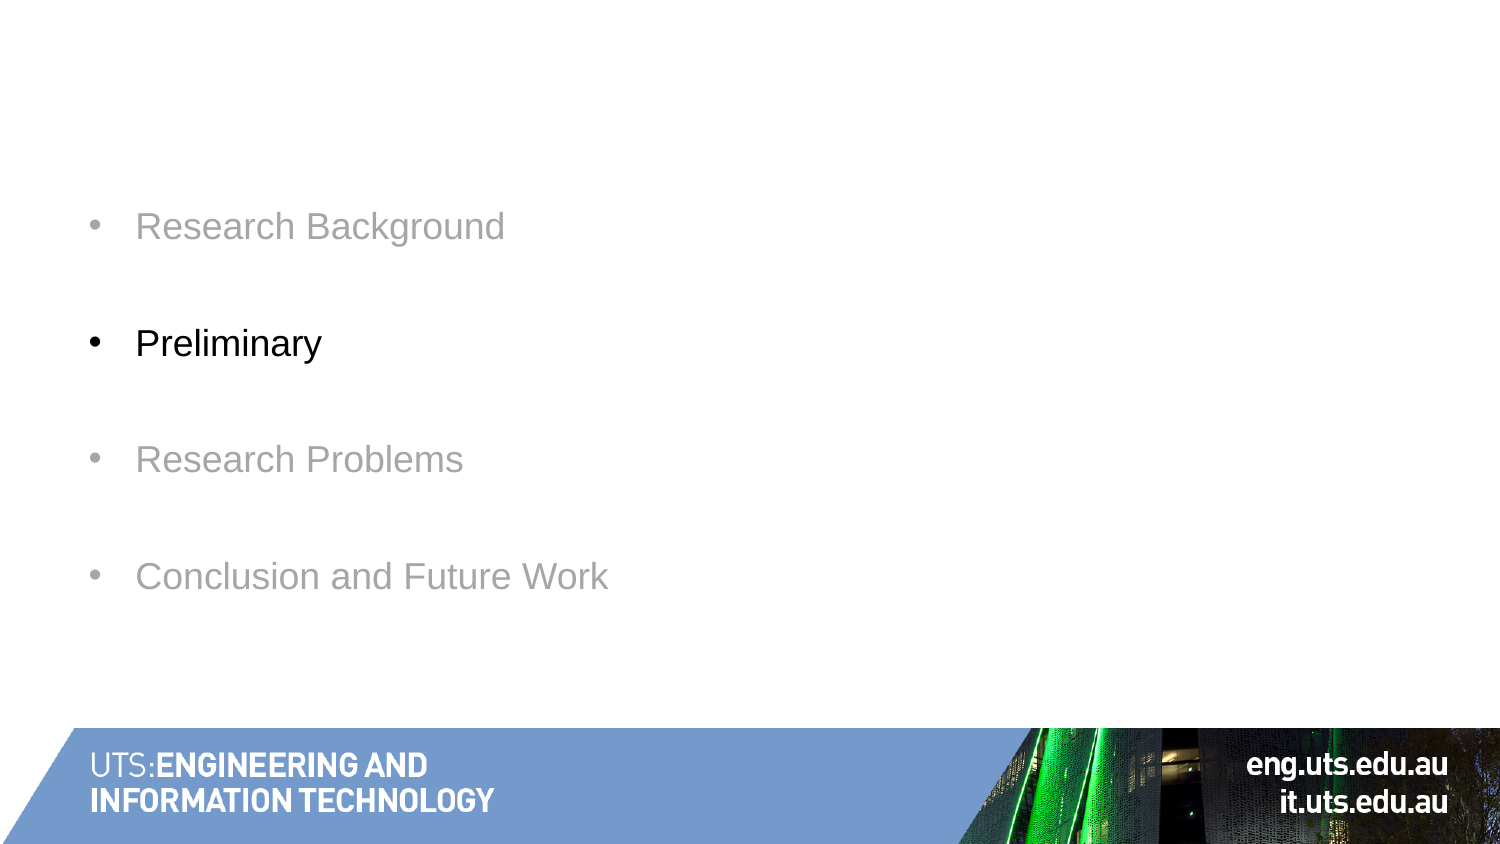

Research Background

Preliminary

Research Problems

Conclusion and Future Work